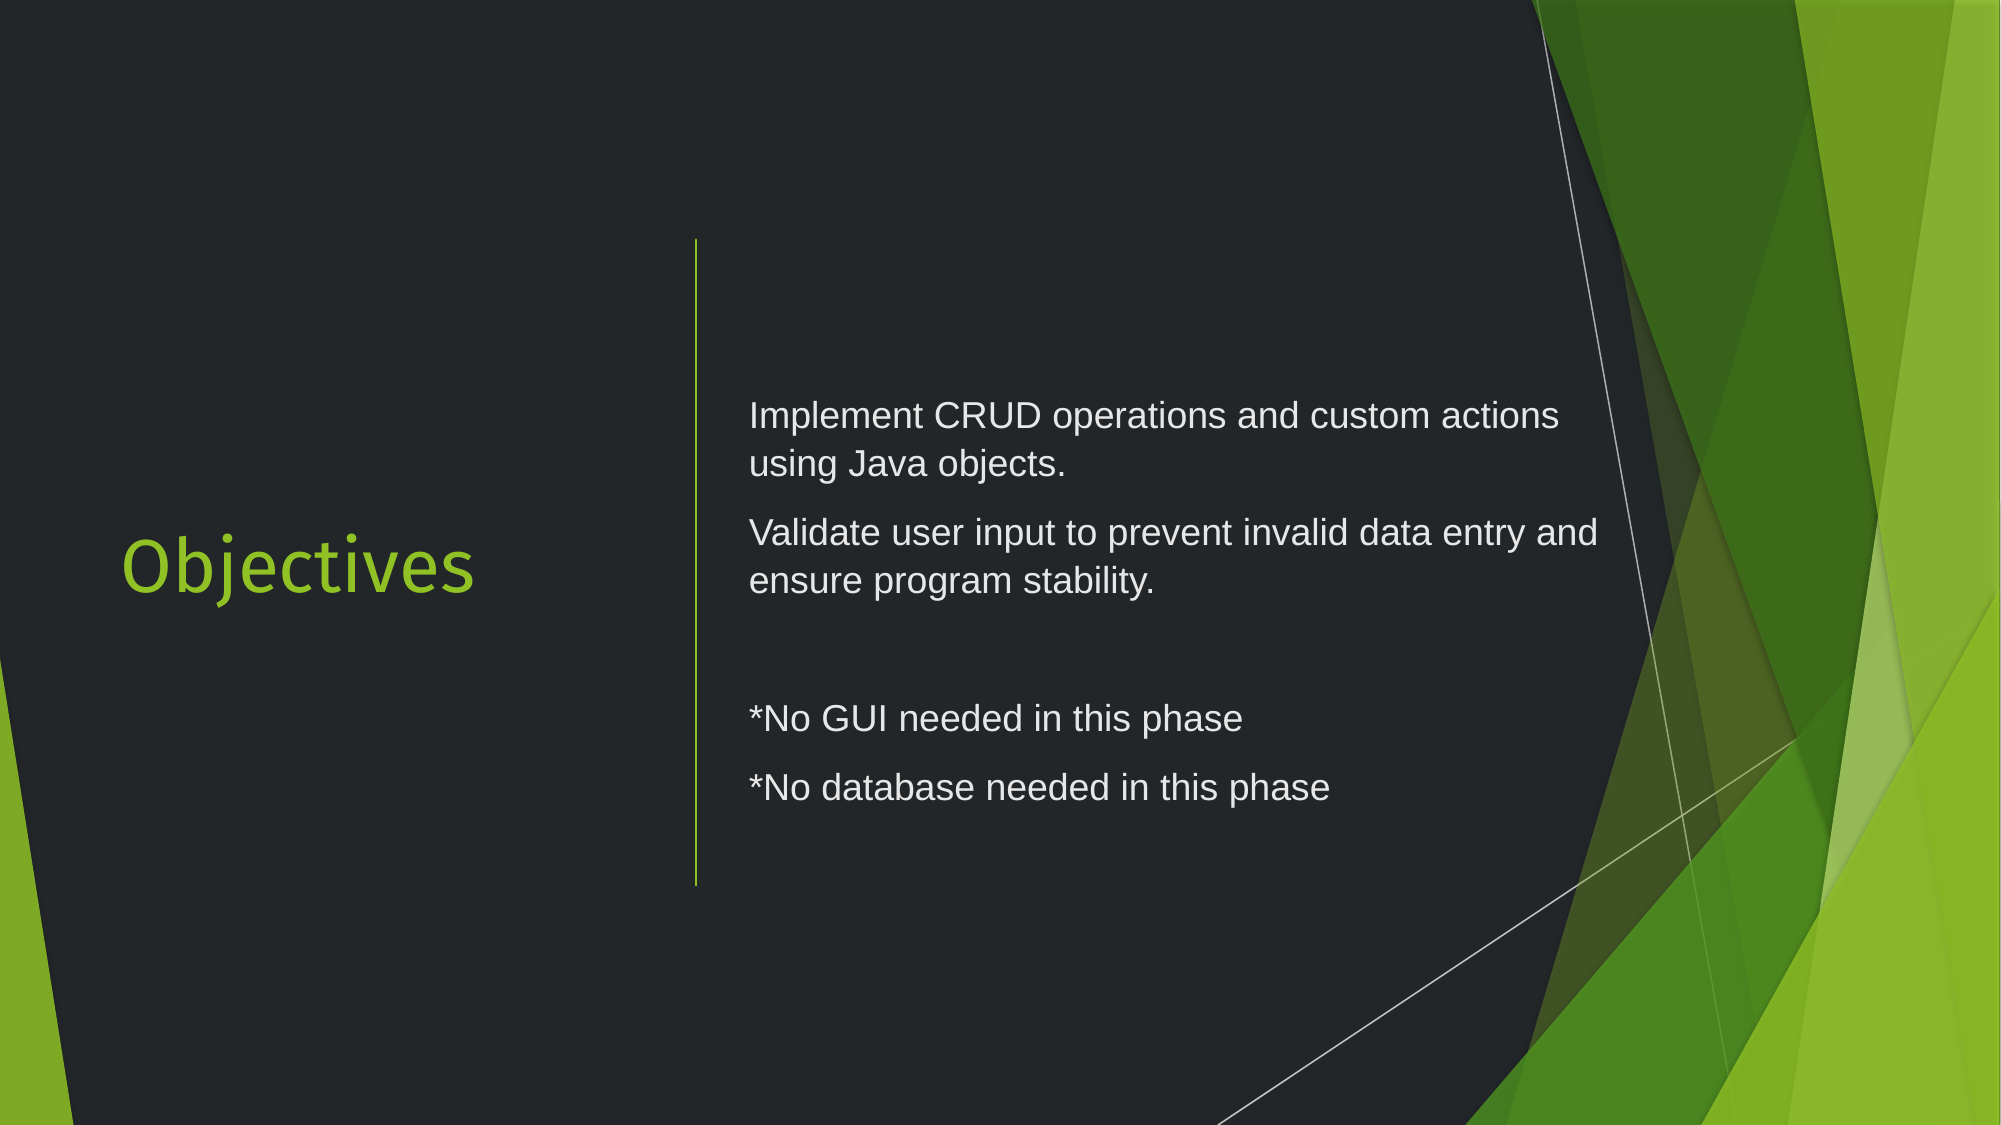

# Objectives

Implement CRUD operations and custom actions using Java objects.
Validate user input to prevent invalid data entry and ensure program stability.

*No GUI needed in this phase
*No database needed in this phase